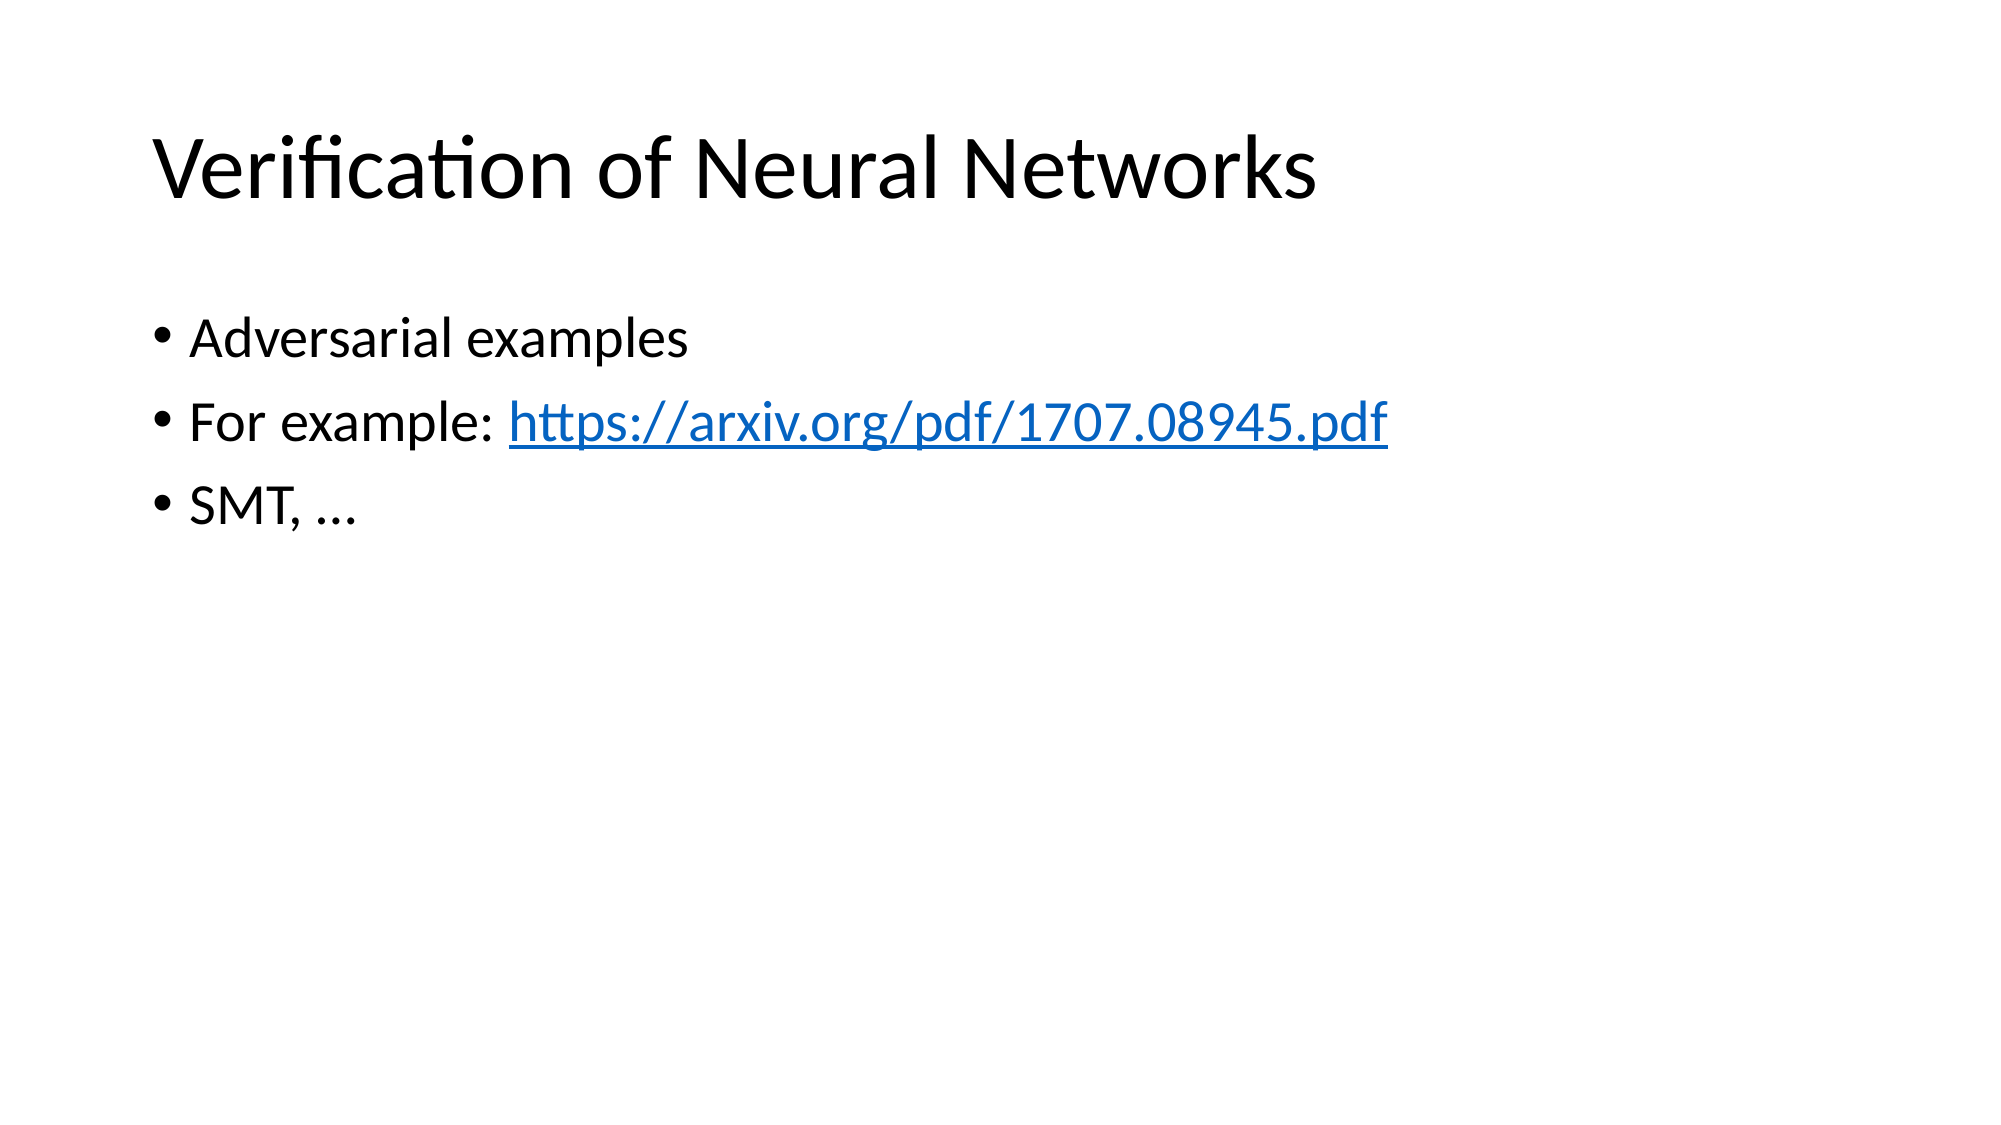

# Verification of Neural Networks
Adversarial examples
For example: https://arxiv.org/pdf/1707.08945.pdf
SMT, …